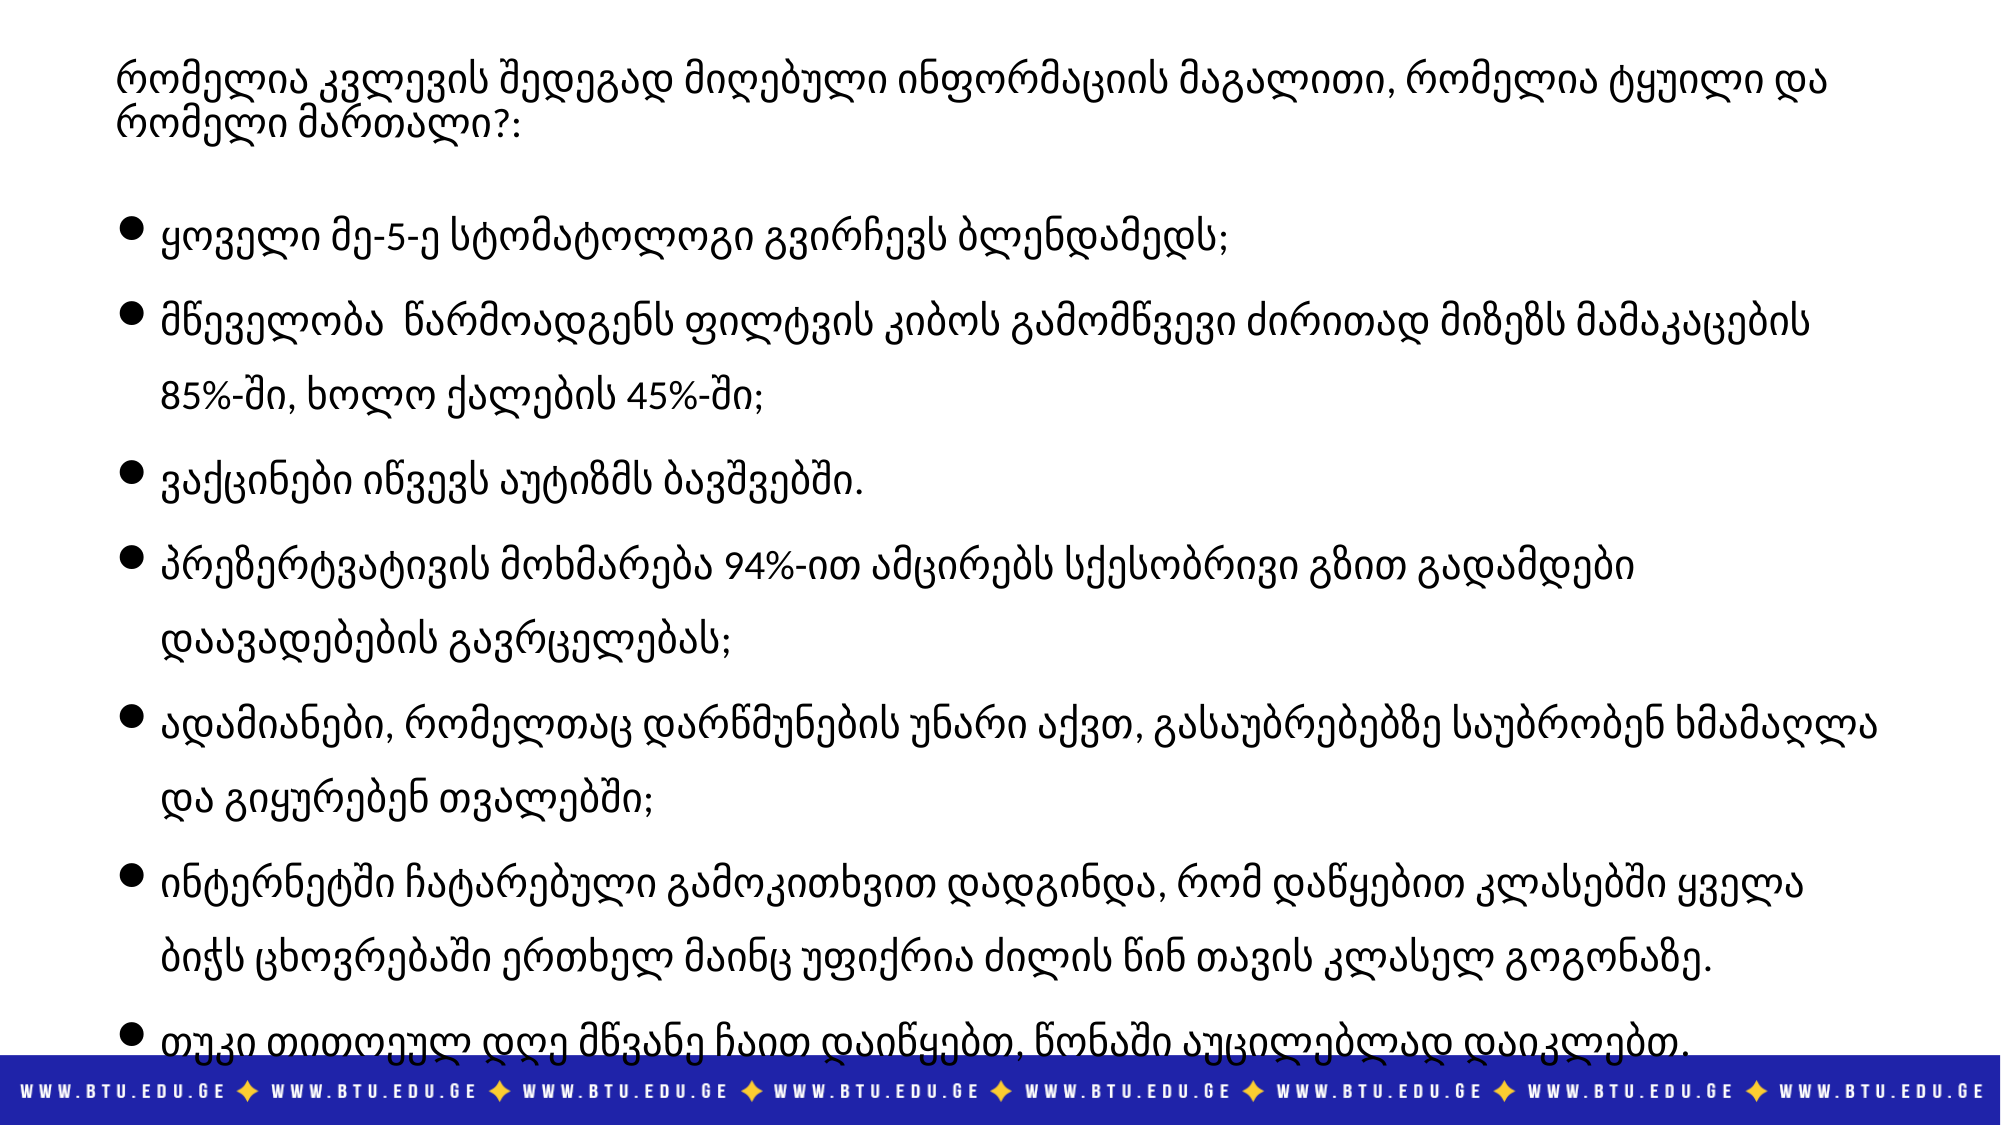

# რომელია კვლევის შედეგად მიღებული ინფორმაციის მაგალითი, რომელია ტყუილი და რომელი მართალი?:
ყოველი მე-5-ე სტომატოლოგი გვირჩევს ბლენდამედს;
მწეველობა  წარმოადგენს ფილტვის კიბოს გამომწვევი ძირითად მიზეზს მამაკაცების 85%-ში, ხოლო ქალების 45%-ში;
ვაქცინები იწვევს აუტიზმს ბავშვებში.
პრეზერტვატივის მოხმარება 94%-ით ამცირებს სქესობრივი გზით გადამდები დაავადებების გავრცელებას;
ადამიანები, რომელთაც დარწმუნების უნარი აქვთ, გასაუბრებებზე საუბრობენ ხმამაღლა და გიყურებენ თვალებში;
ინტერნეტში ჩატარებული გამოკითხვით დადგინდა, რომ დაწყებით კლასებში ყველა ბიჭს ცხოვრებაში ერთხელ მაინც უფიქრია ძილის წინ თავის კლასელ გოგონაზე.
თუკი თითოეულ დღე მწვანე ჩაით დაიწყებთ, წონაში აუცილებლად დაიკლებთ.